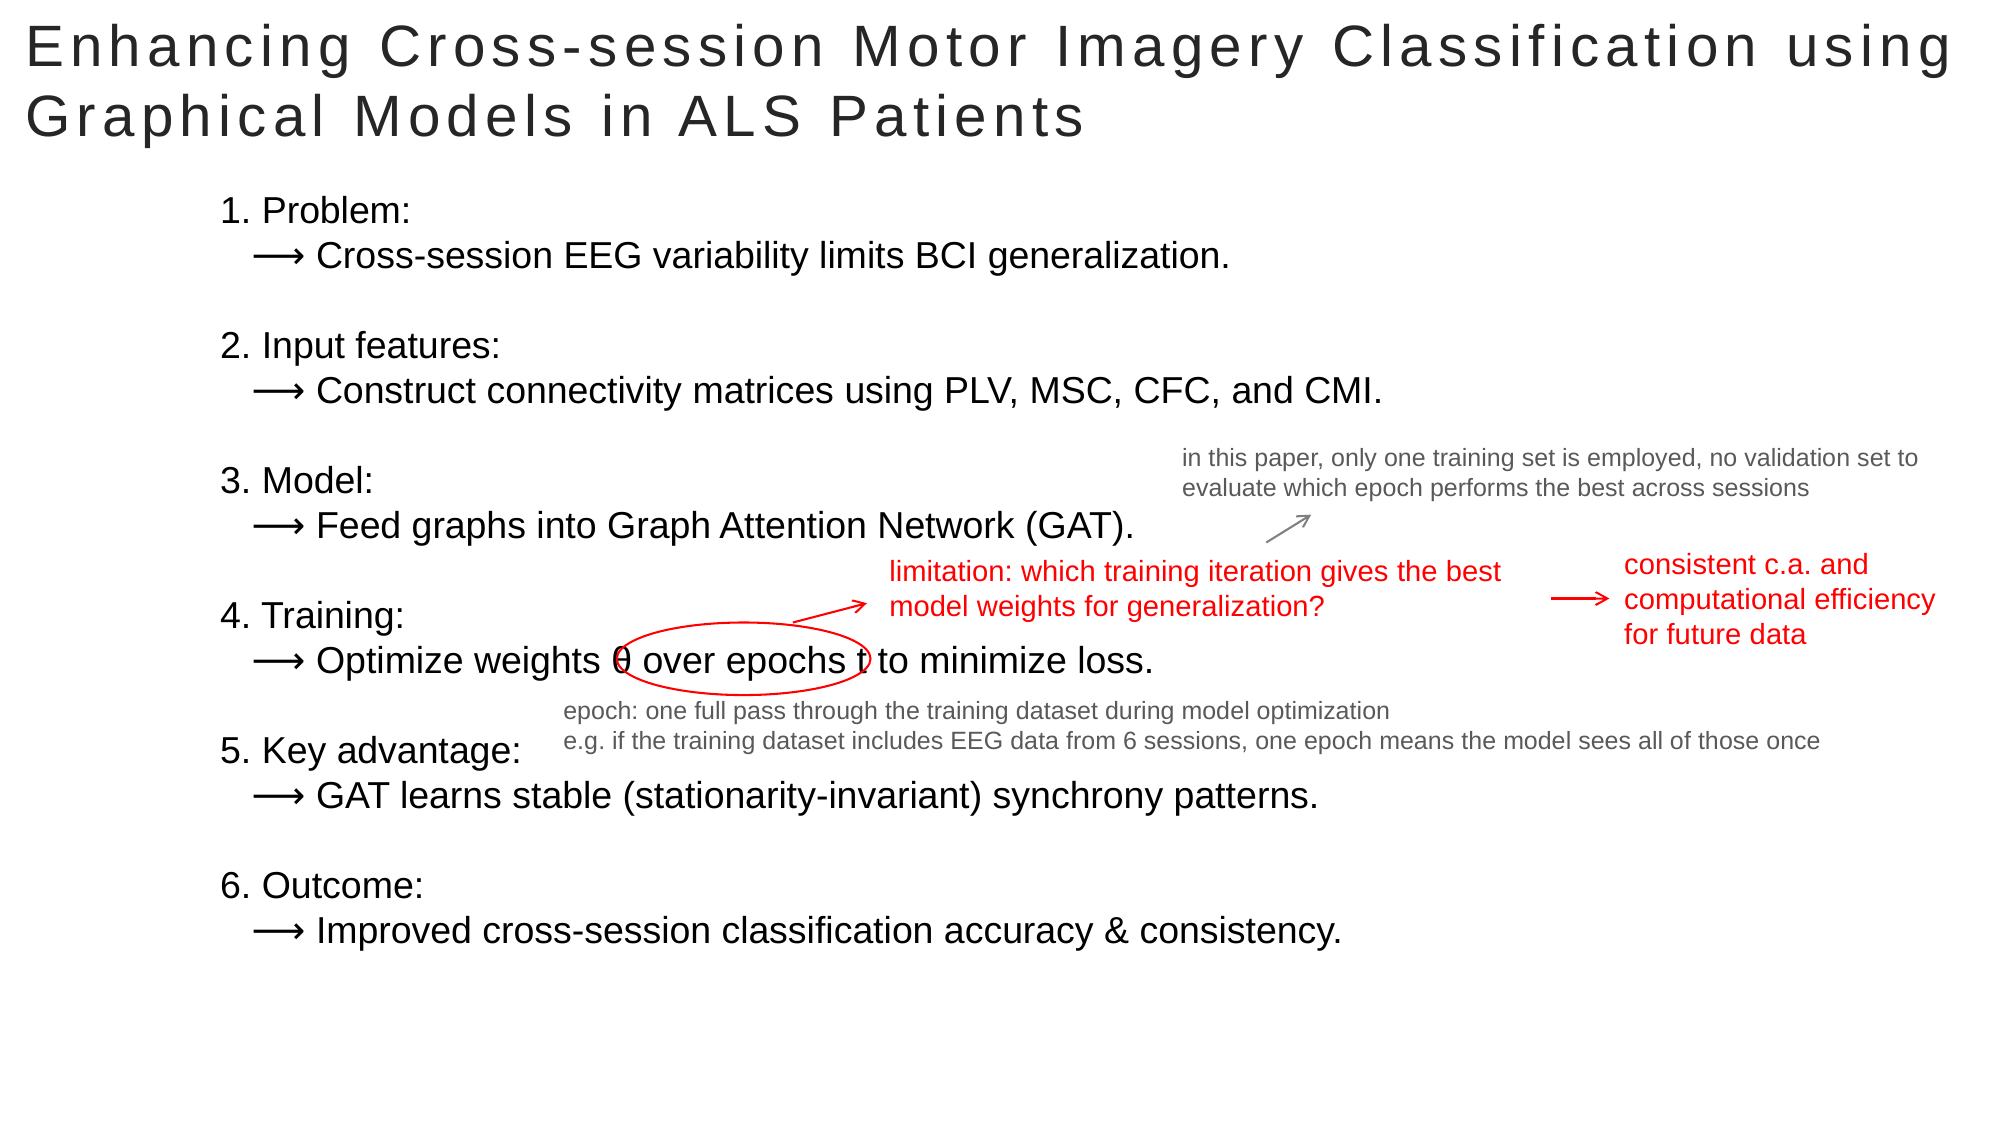

# Enhancing Cross-session Motor Imagery Classification using Graphical Models in ALS Patients
1. Problem:
   ⟶ Cross-session EEG variability limits BCI generalization.

2. Input features:
   ⟶ Construct connectivity matrices using PLV, MSC, CFC, and CMI.

3. Model:
   ⟶ Feed graphs into Graph Attention Network (GAT).

4. Training:
   ⟶ Optimize weights θ over epochs t to minimize loss.

5. Key advantage:
   ⟶ GAT learns stable (stationarity-invariant) synchrony patterns.

6. Outcome:
   ⟶ Improved cross-session classification accuracy & consistency.
in this paper, only one training set is employed, no validation set to evaluate which epoch performs the best across sessions
consistent c.a. and computational efficiency
for future data
limitation: which training iteration gives the best model weights for generalization?

epoch: one full pass through the training dataset during model optimization
e.g. if the training dataset includes EEG data from 6 sessions, one epoch means the model sees all of those once
6